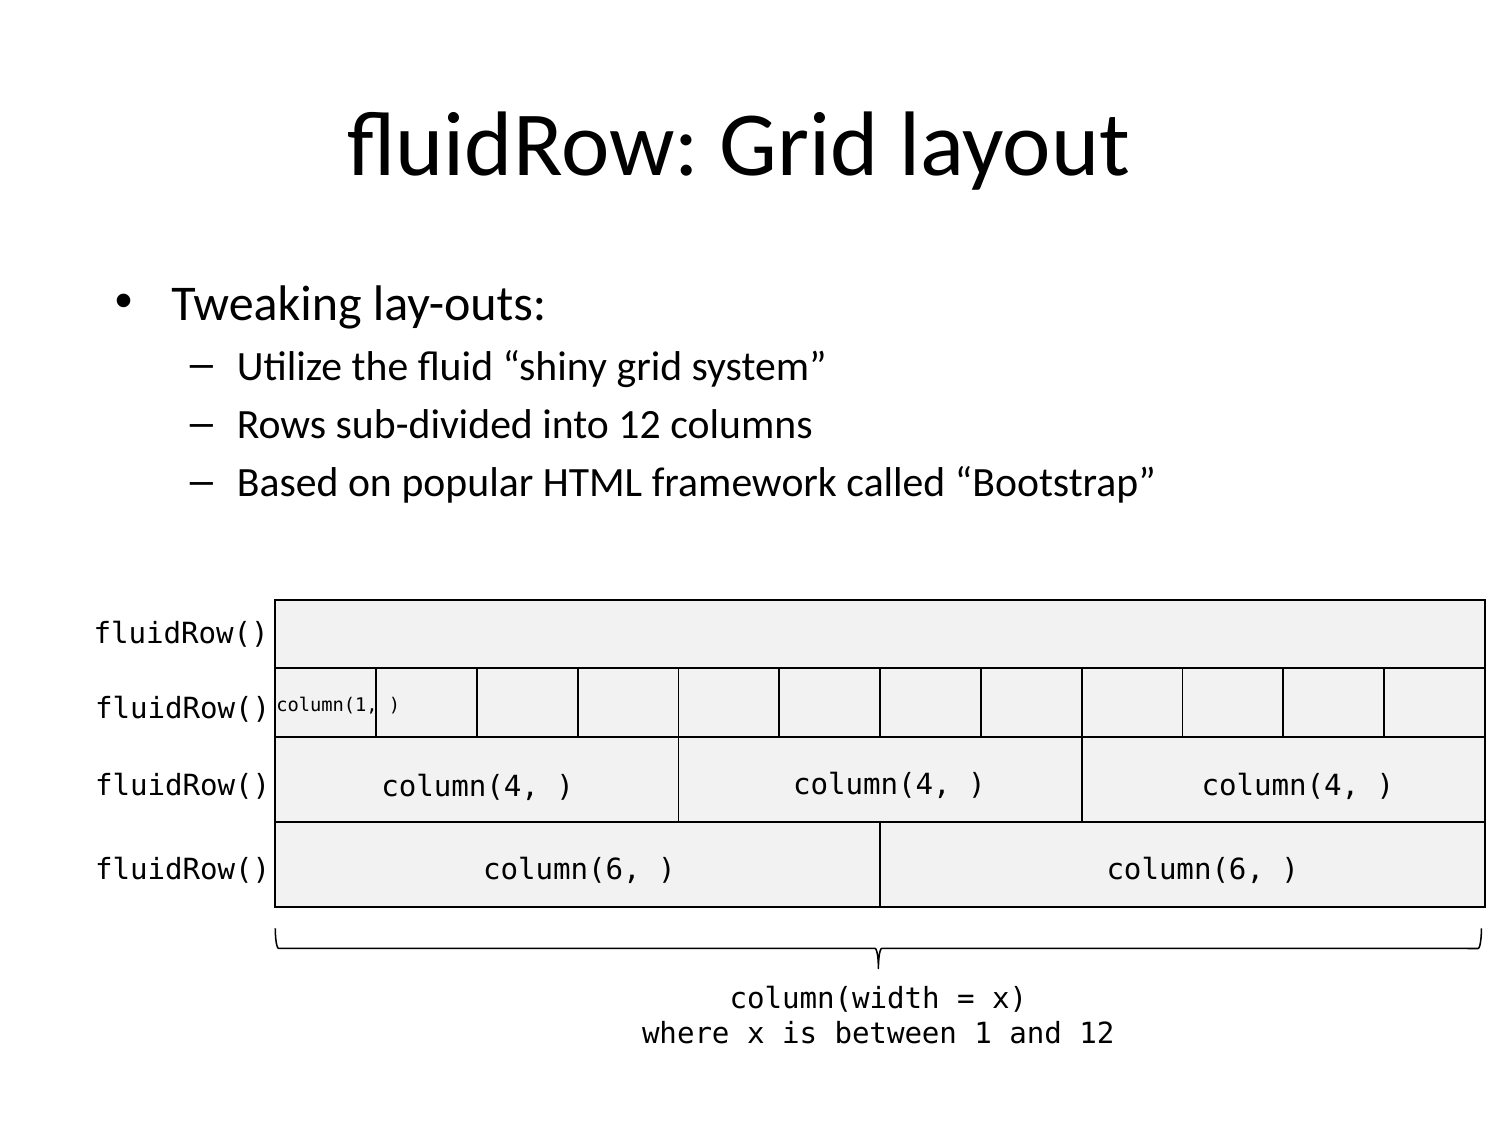

# fluidRow: Grid layout
Tweaking lay-outs:
Utilize the fluid “shiny grid system”
Rows sub-divided into 12 columns
Based on popular HTML framework called “Bootstrap”

|  |  |  |  |  |  |  |  |  |  |  |  |
| --- | --- | --- | --- | --- | --- | --- | --- | --- | --- | --- | --- |
|  |  |  |  |  |  |  |  |  |  |  |  |
|  |  |  |  |  |  |  |  |  |  |  |  |
|  |  |  |  |  |  |  |  |  |  |  |  |
fluidRow()
fluidRow()
column(1, )
column(4, )
column(4, )
fluidRow()
column(4, )
fluidRow()
column(6, )
column(6, )
column(width = x)
where x is between 1 and 12